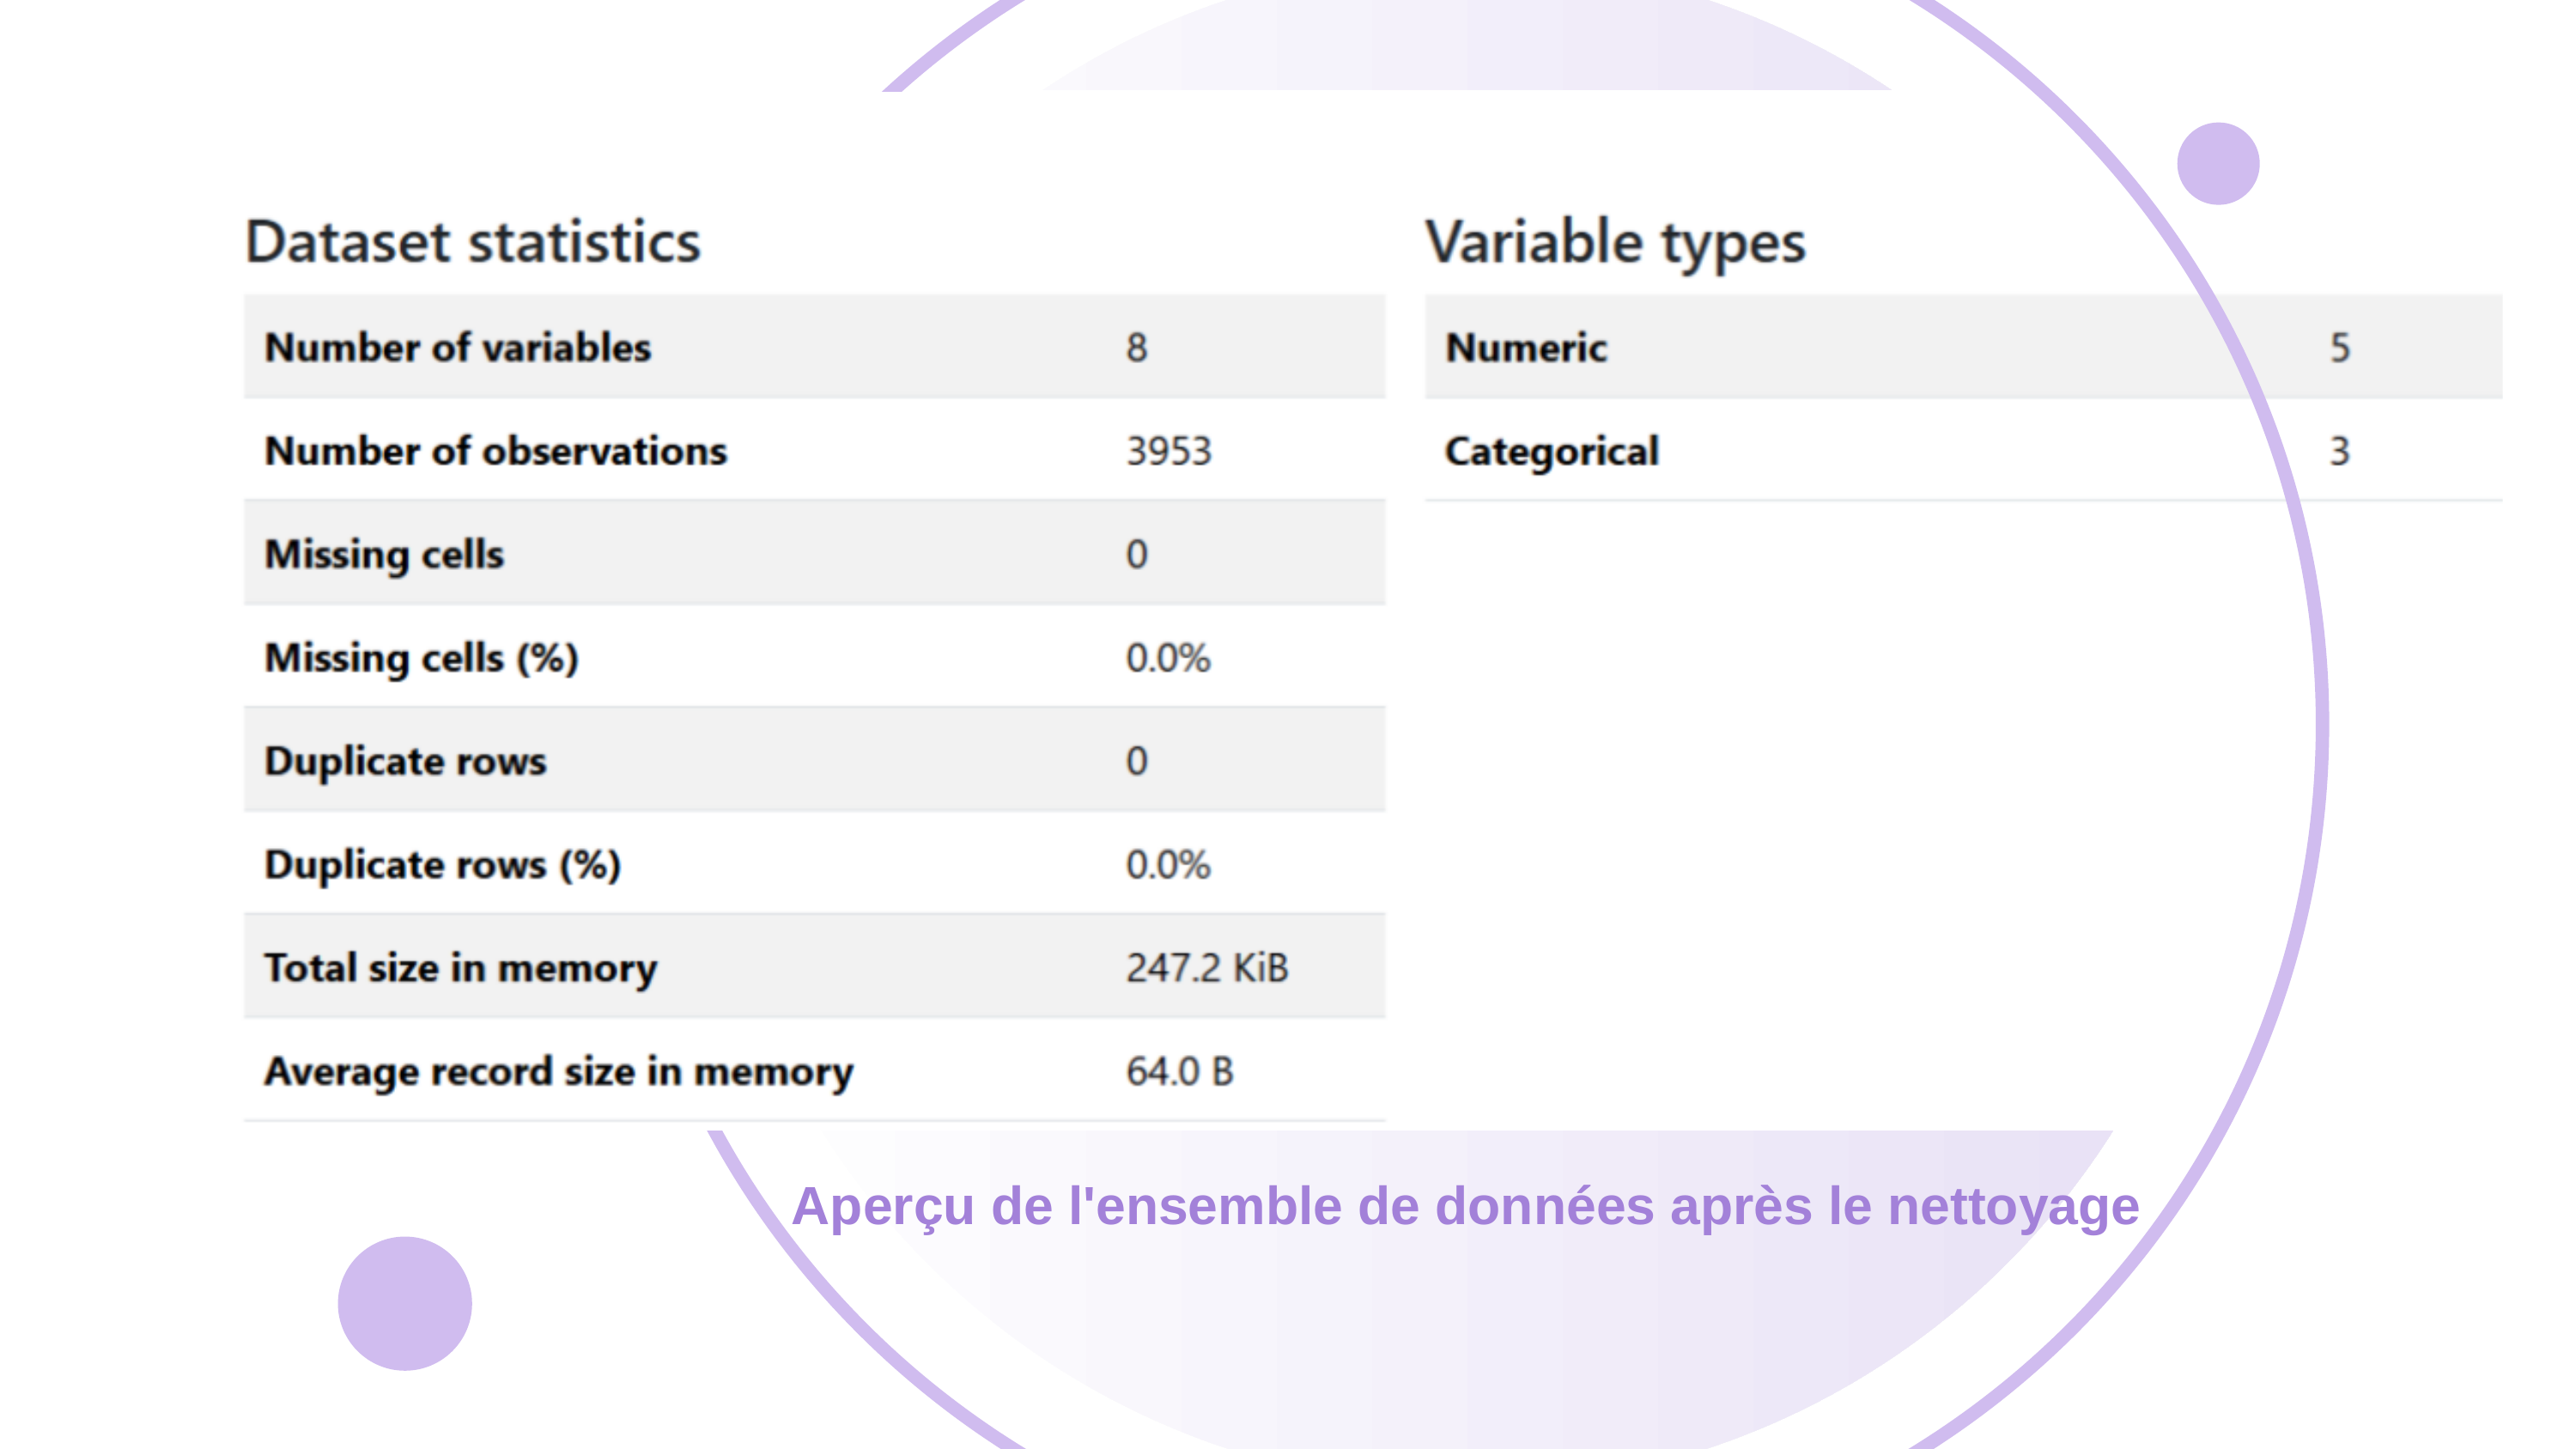

Aperçu de l'ensemble de données après le nettoyage